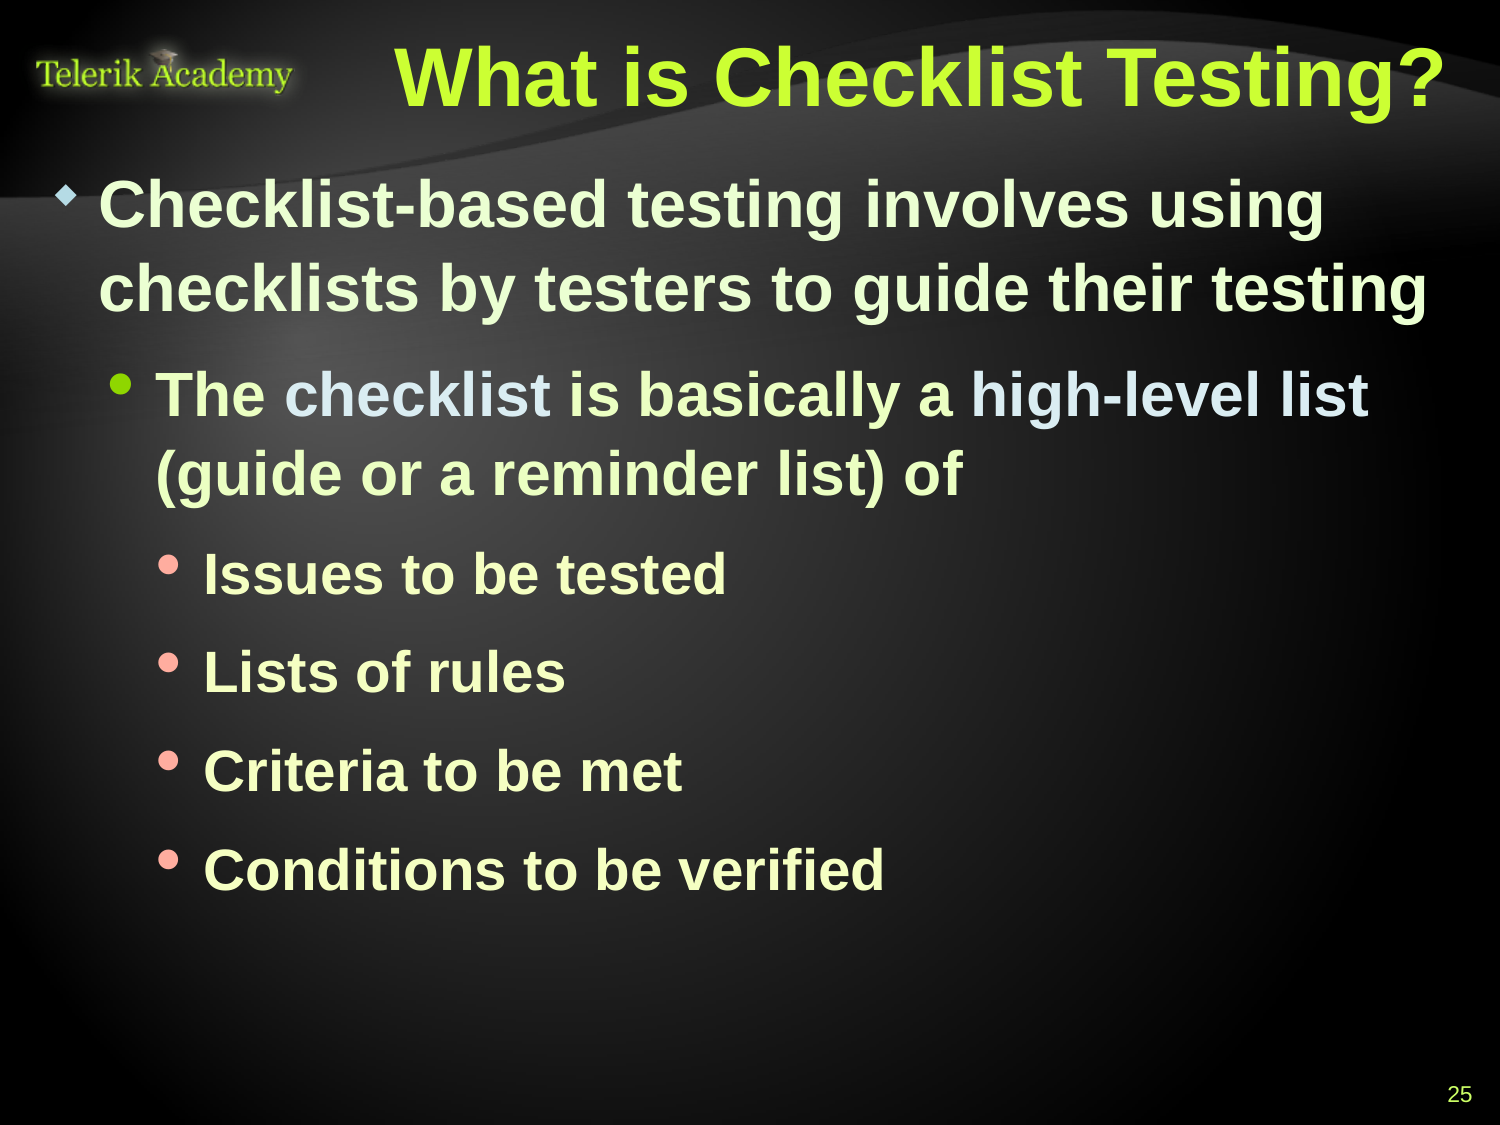

# What is Checklist Testing?
Checklist-based testing involves using checklists by testers to guide their testing
The checklist is basically a high-level list (guide or a reminder list) of
Issues to be tested
Lists of rules
Criteria to be met
Conditions to be verified
25